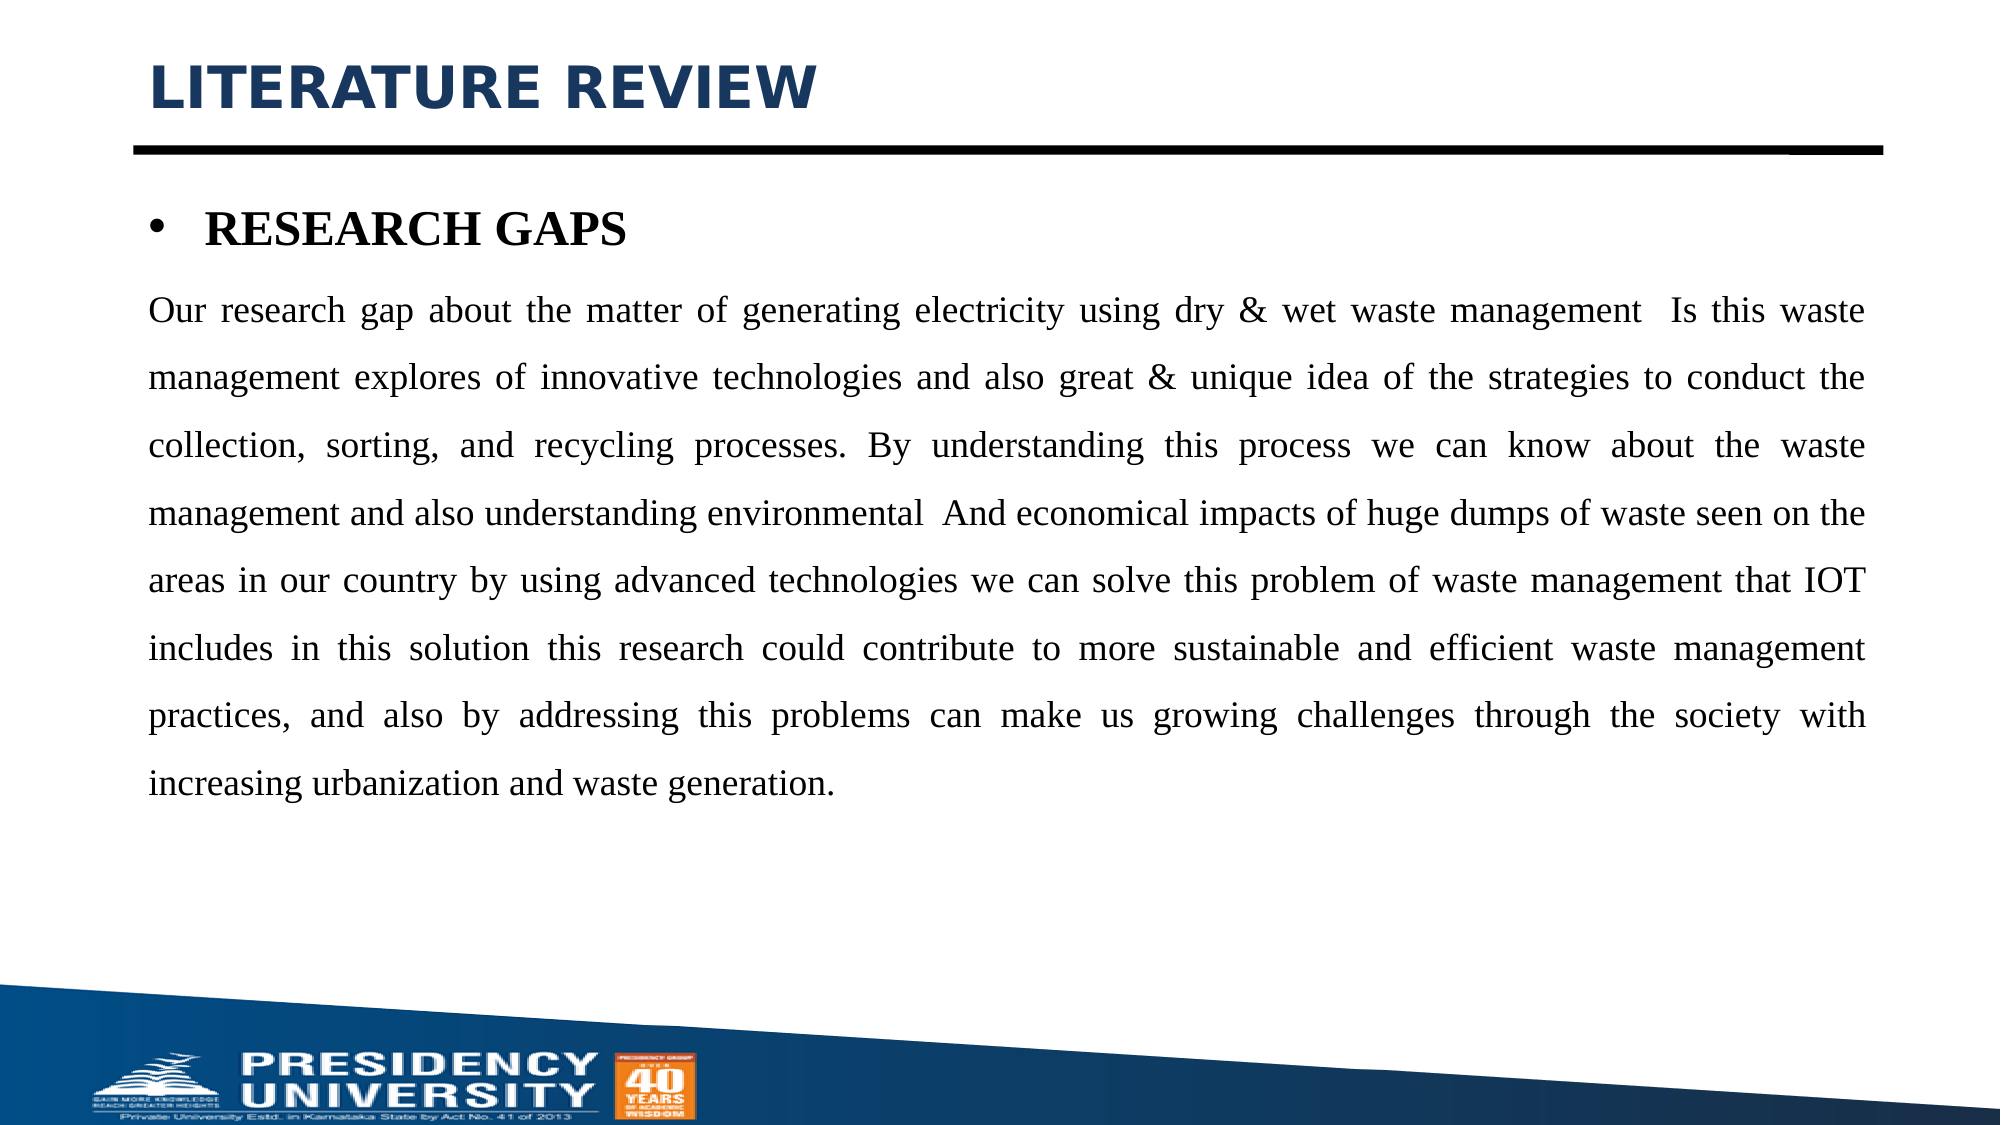

# LITERATURE REVIEW
RESEARCH GAPS
Our research gap about the matter of generating electricity using dry & wet waste management  Is this waste management explores of innovative technologies and also great & unique idea of the strategies to conduct the collection, sorting, and recycling processes. By understanding this process we can know about the waste management and also understanding environmental  And economical impacts of huge dumps of waste seen on the areas in our country by using advanced technologies we can solve this problem of waste management that IOT includes in this solution this research could contribute to more sustainable and efficient waste management practices, and also by addressing this problems can make us growing challenges through the society with increasing urbanization and waste generation.